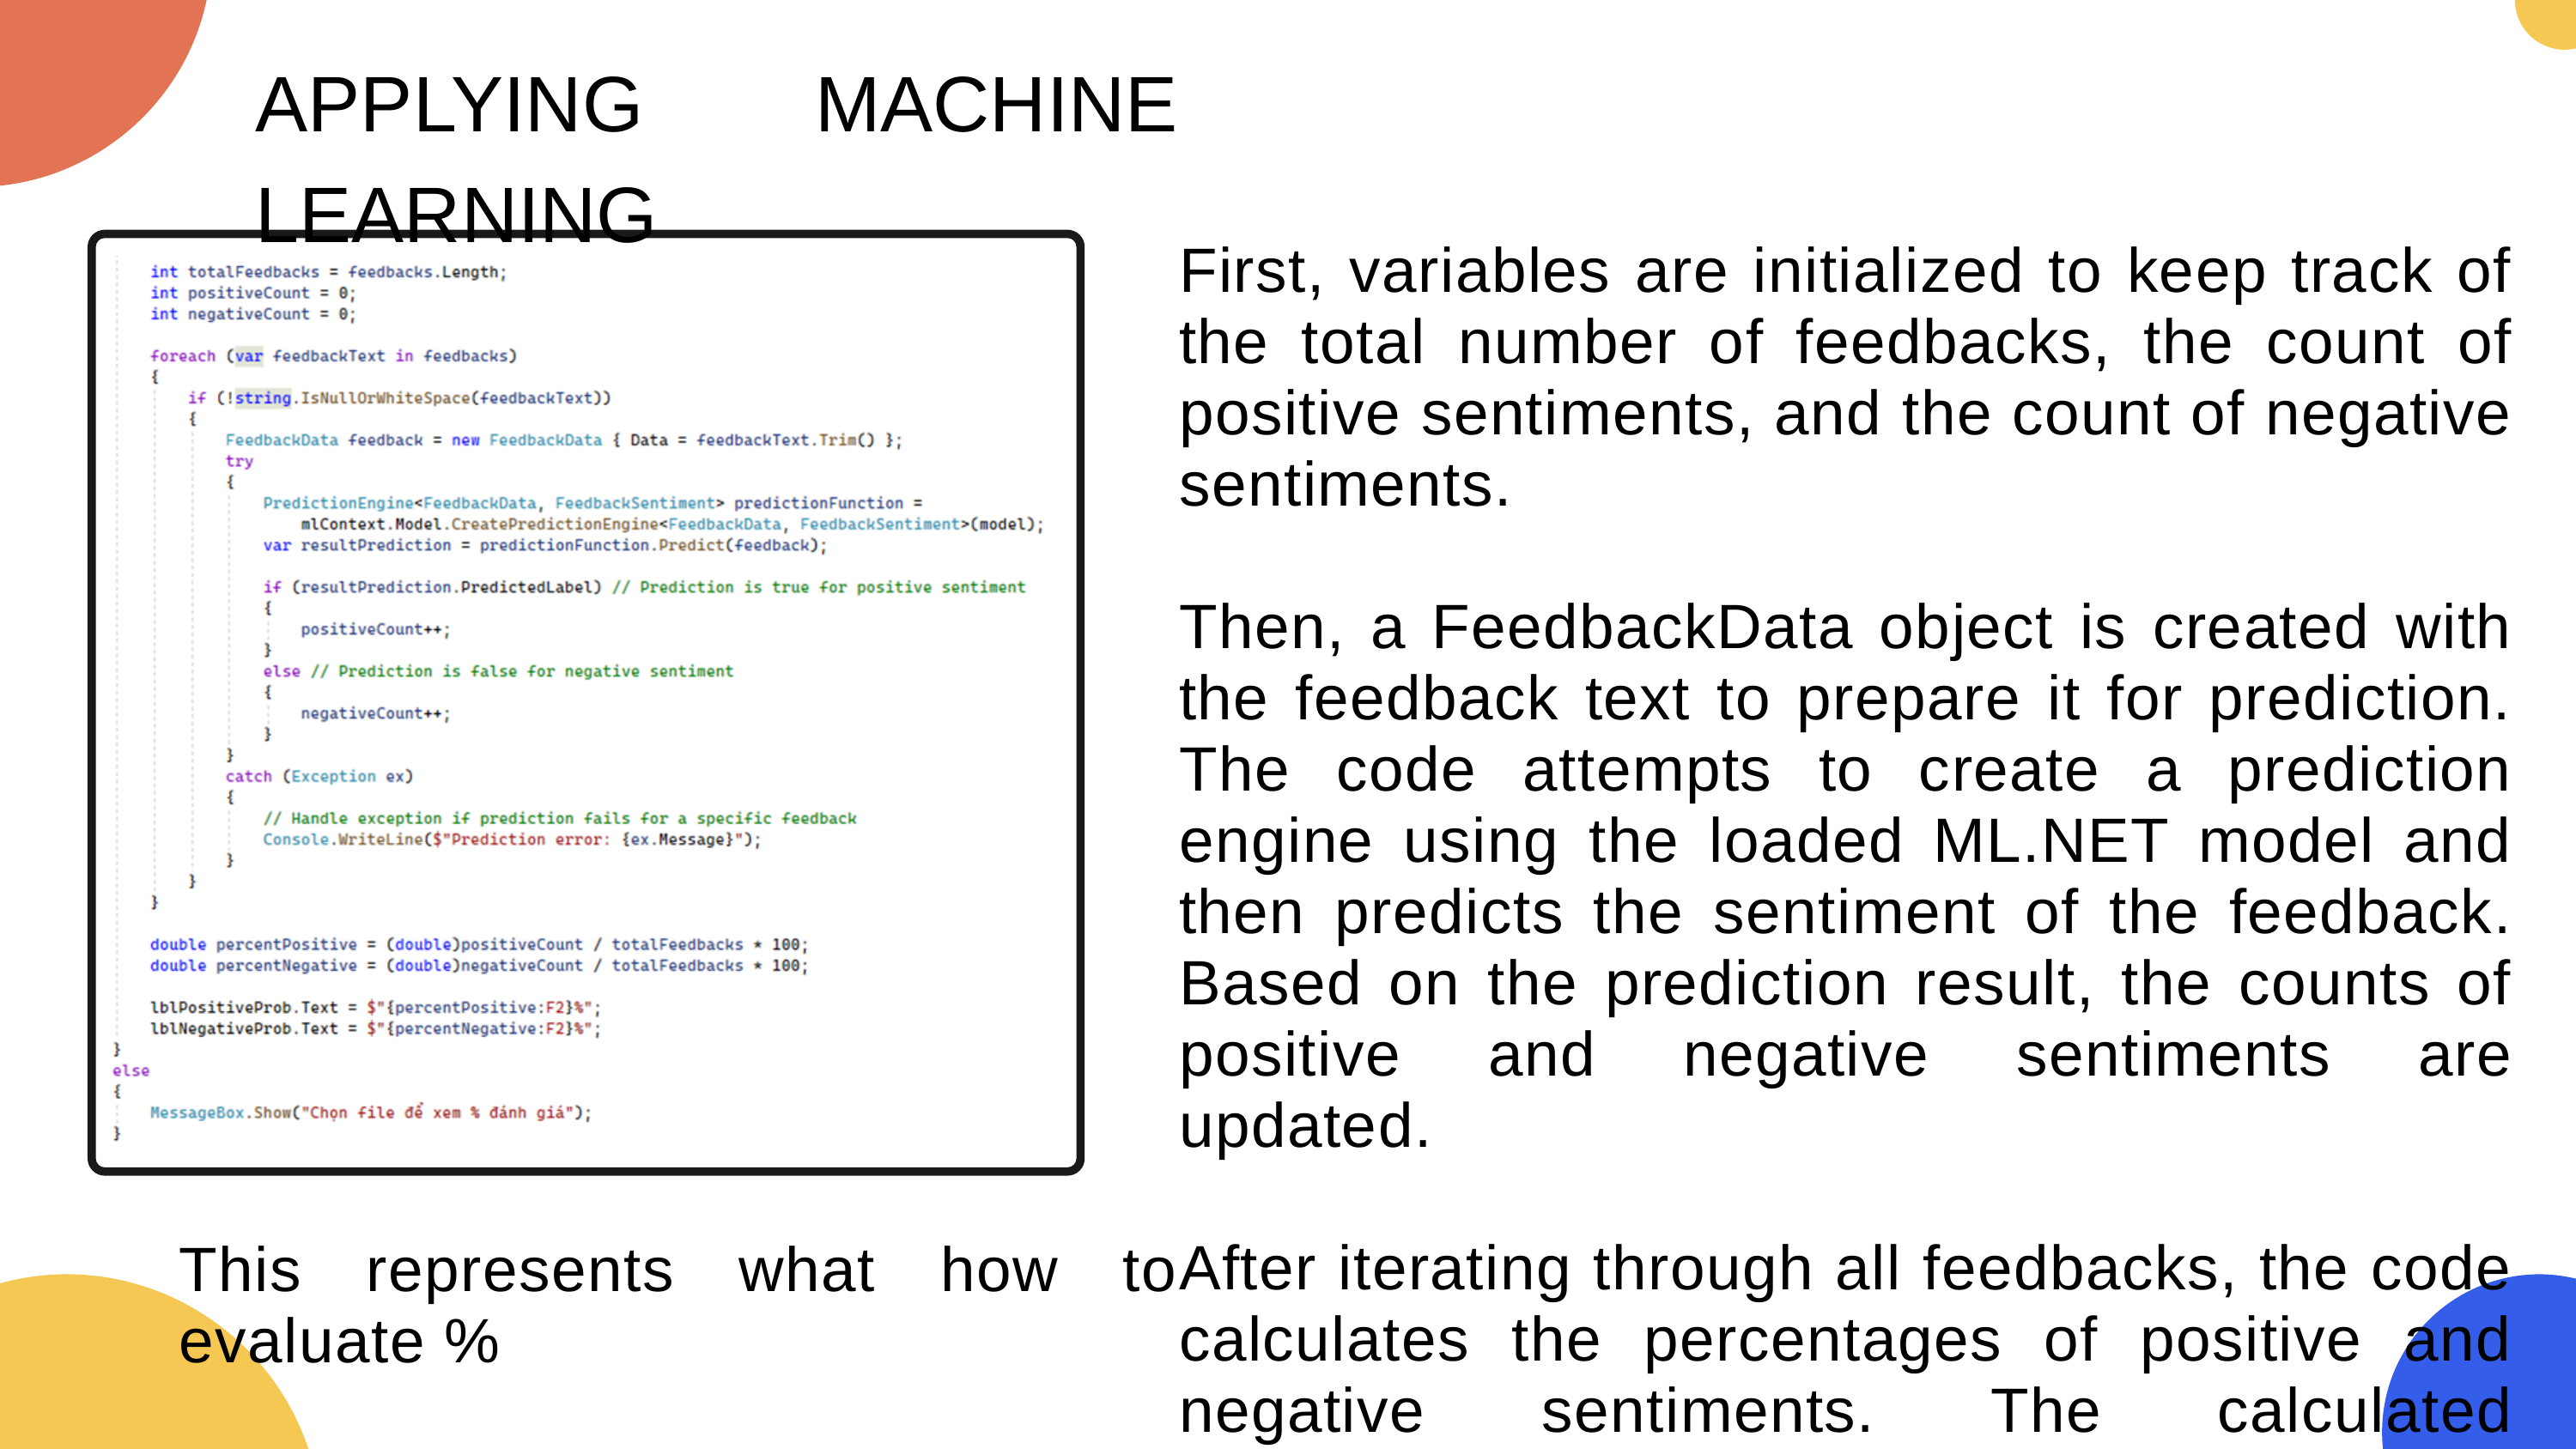

APPLYING MACHINE LEARNING

First, variables are initialized to keep track of the total number of feedbacks, the count of positive sentiments, and the count of negative sentiments.

Then, a FeedbackData object is created with the feedback text to prepare it for prediction. The code attempts to create a prediction engine using the loaded ML.NET model and then predicts the sentiment of the feedback. Based on the prediction result, the counts of positive and negative sentiments are updated.

After iterating through all feedbacks, the code calculates the percentages of positive and negative sentiments. The calculated percentages are then displayed in UI labels (lblPositiveProb and lblNegativeProb).

This represents what how to evaluate %